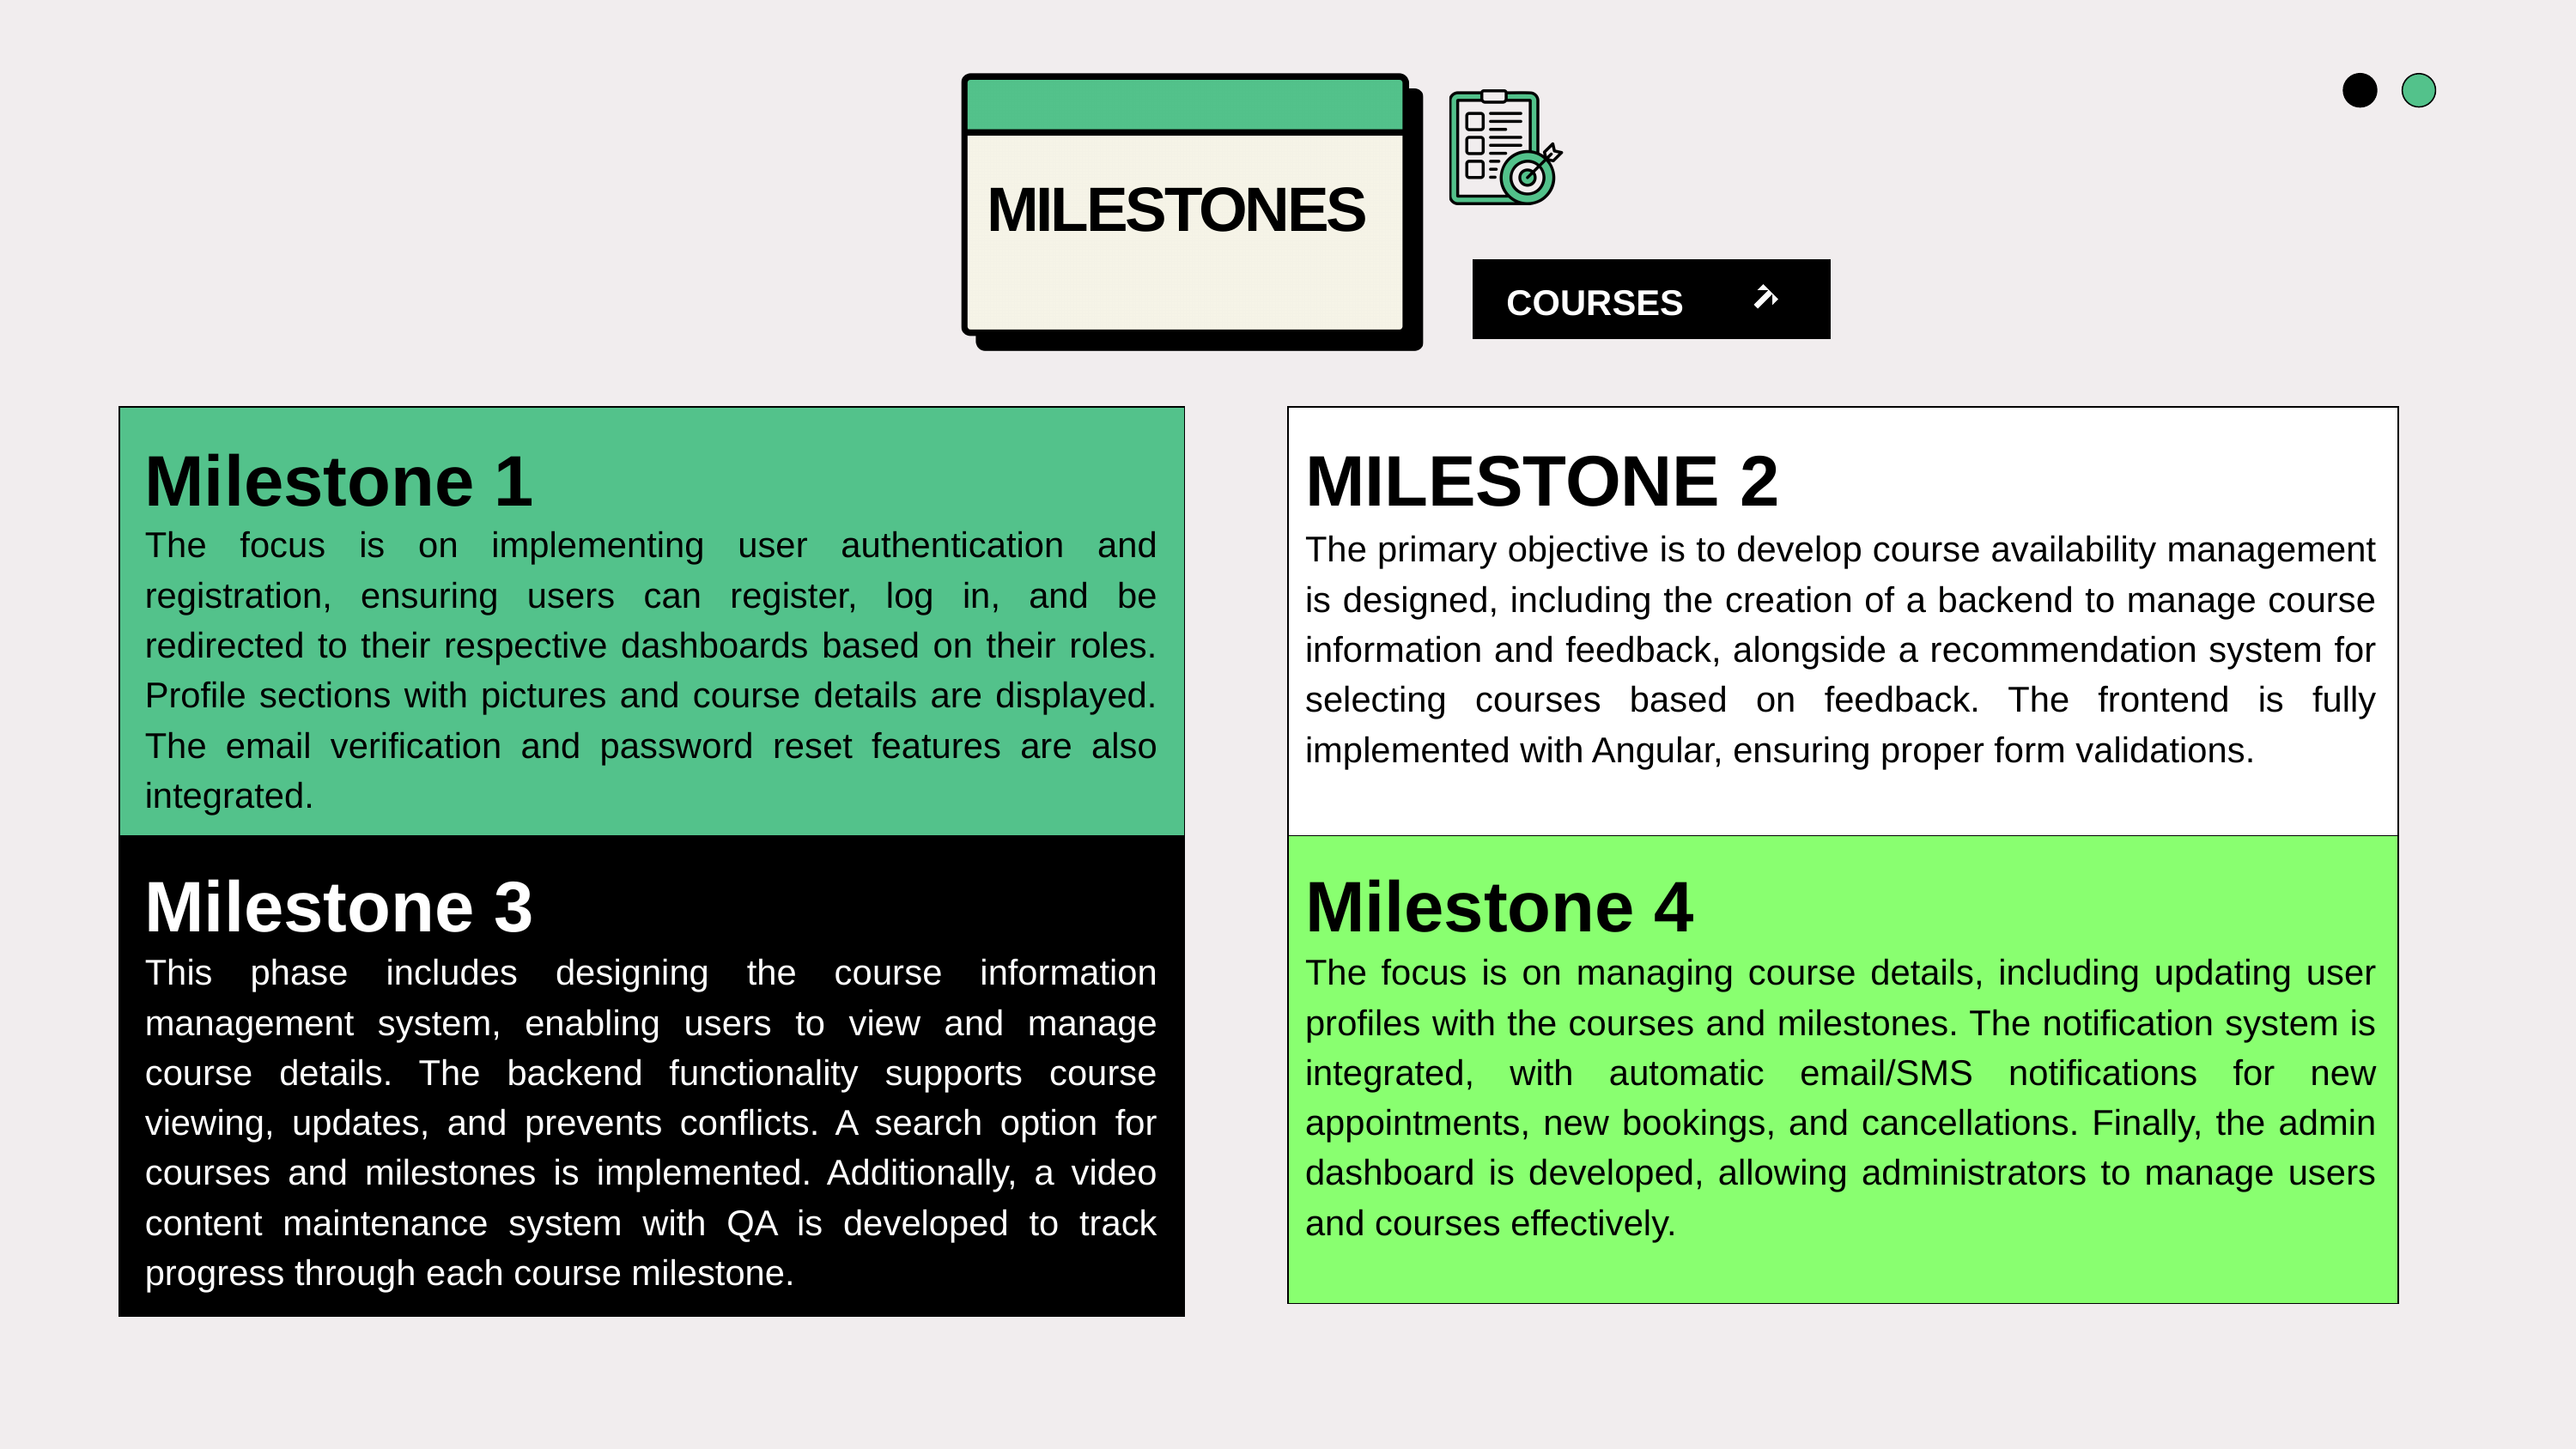

MILESTONES

COURSES

Milestone 1
MILESTONE 2
The focus is on implementing user authentication and registration, ensuring users can register, log in, and be redirected to their respective dashboards based on their roles. Profile sections with pictures and course details are displayed. The email verification and password reset features are also integrated.

The primary objective is to develop course availability management is designed, including the creation of a backend to manage course information and feedback, alongside a recommendation system for selecting courses based on feedback. The frontend is fully implemented with Angular, ensuring proper form validations.

Milestone 3
Milestone 4
This phase includes designing the course information management system, enabling users to view and manage course details. The backend functionality supports course viewing, updates, and prevents conflicts. A search option for courses and milestones is implemented. Additionally, a video content maintenance system with QA is developed to track progress through each course milestone.
The focus is on managing course details, including updating user profiles with the courses and milestones. The notification system is integrated, with automatic email/SMS notifications for new appointments, new bookings, and cancellations. Finally, the admin dashboard is developed, allowing administrators to manage users and courses effectively.